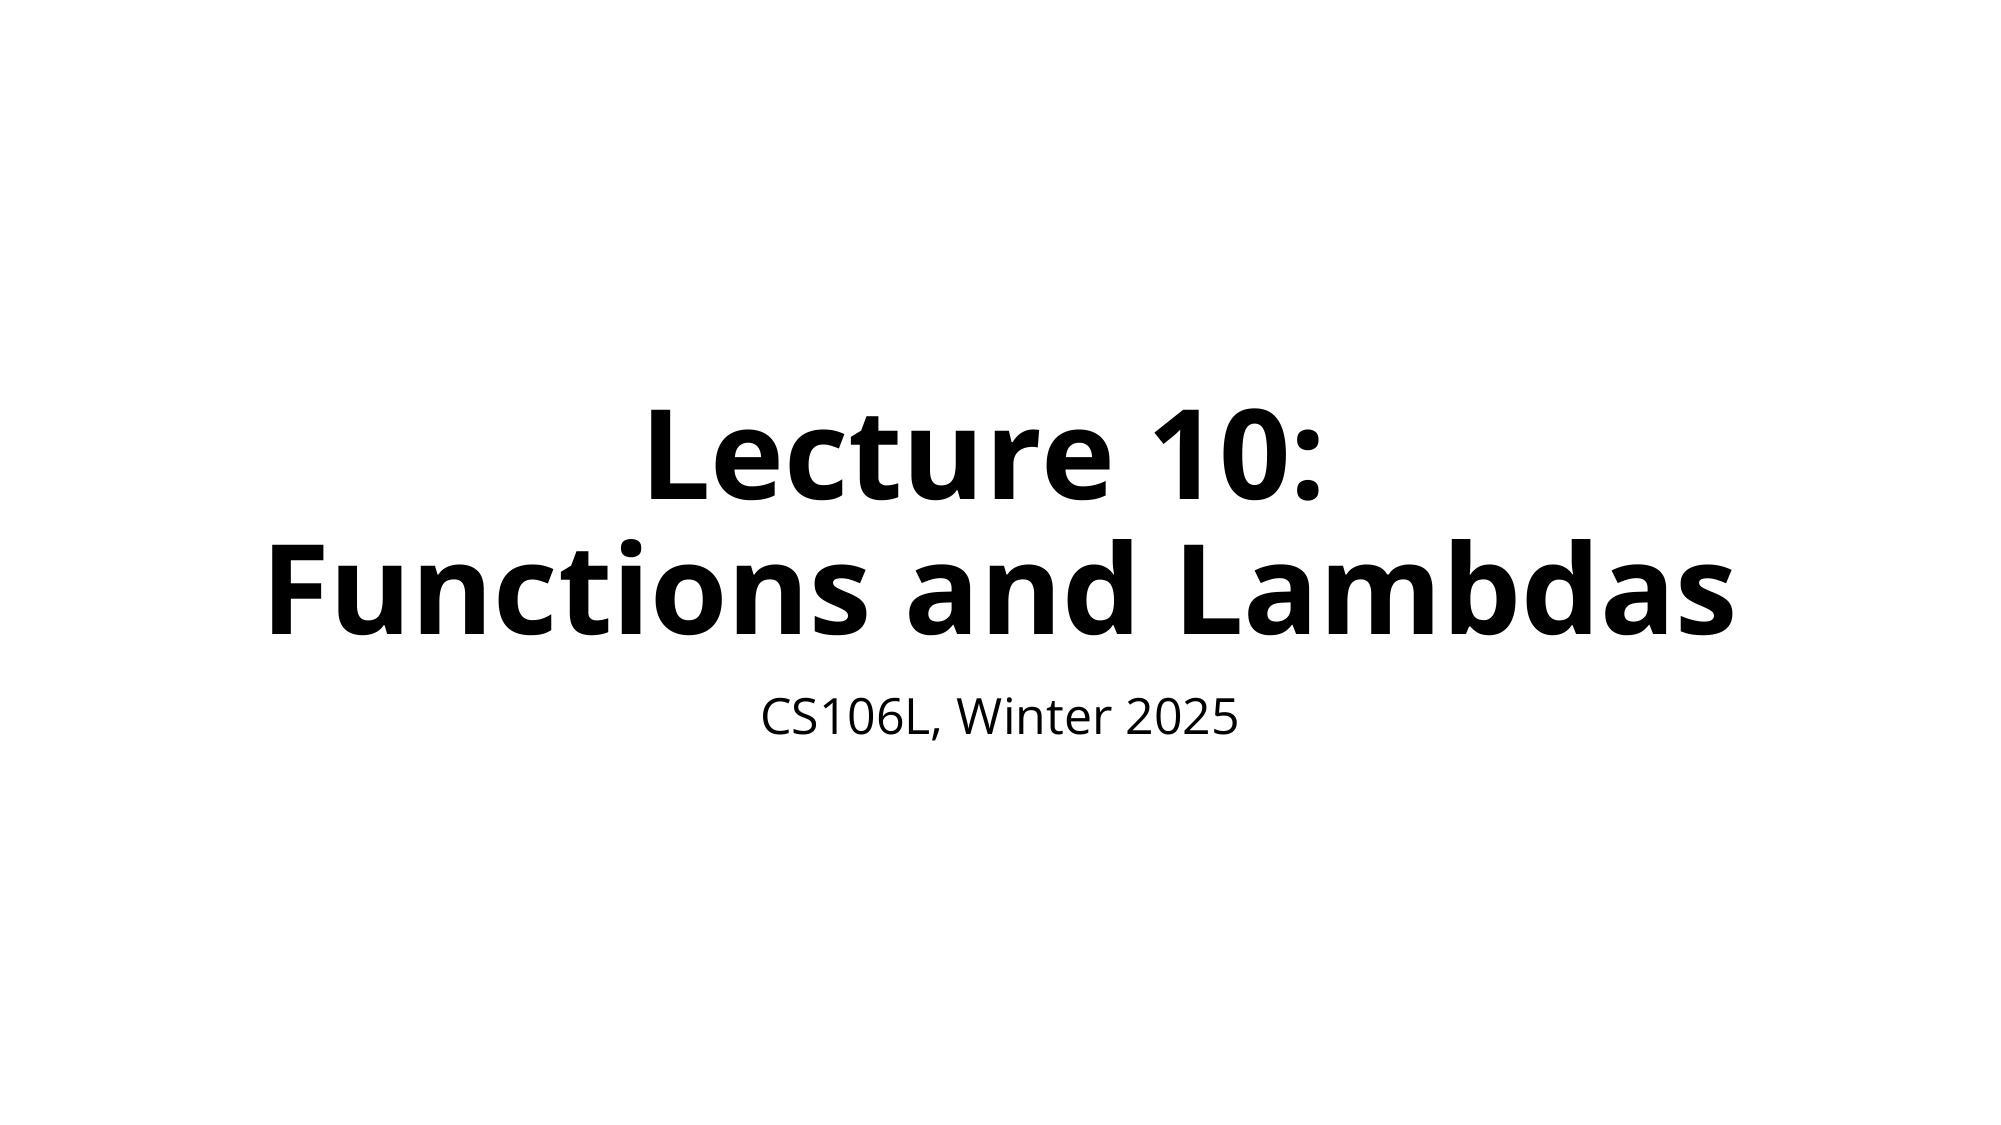

# Lecture 10: Functions and Lambdas
CS106L, Winter 2025